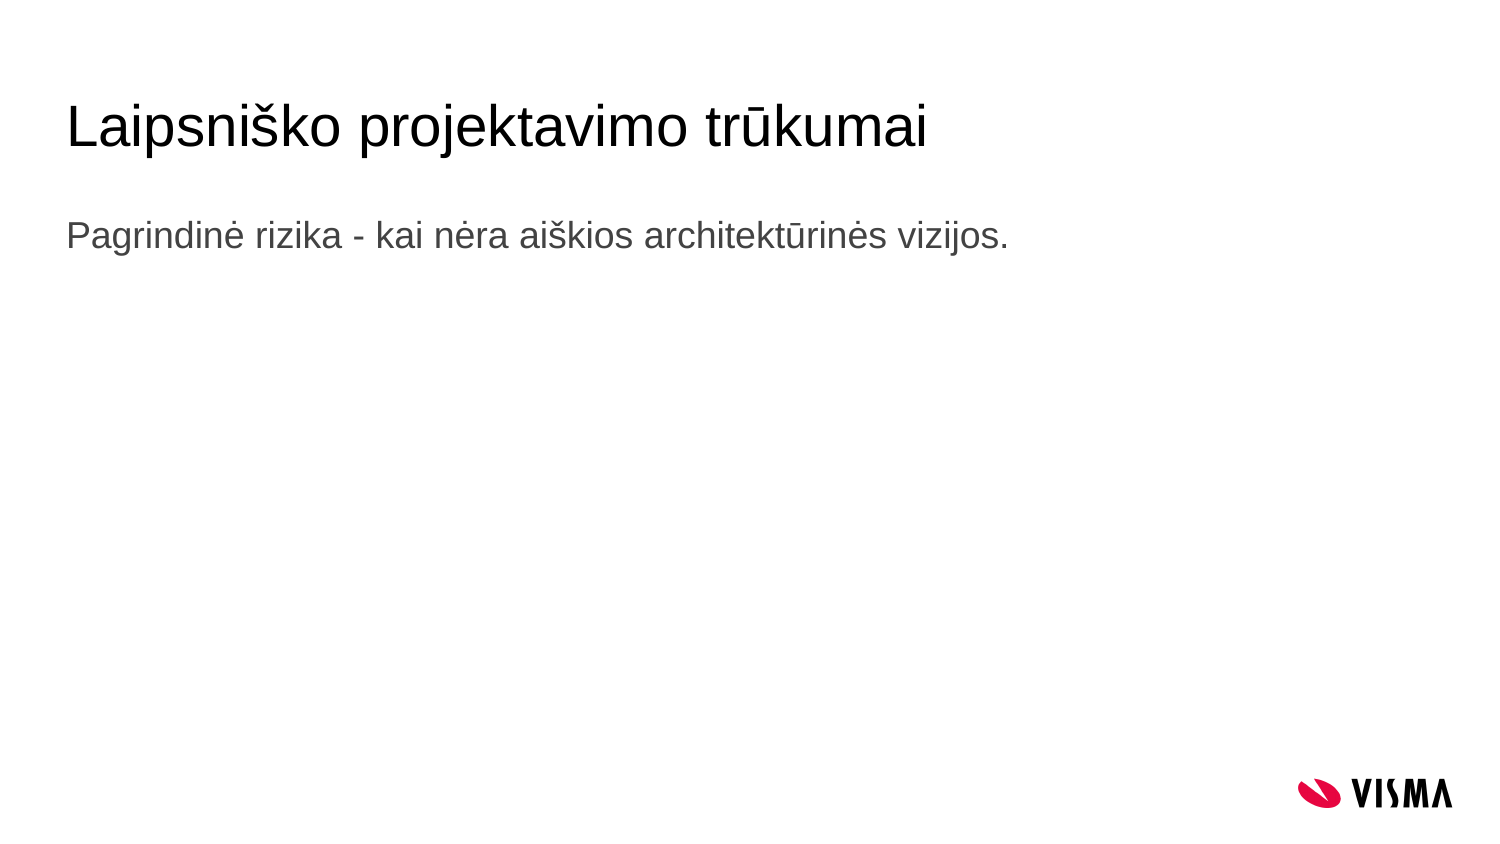

# Laipsniško projektavimo trūkumai
Pagrindinė rizika - kai nėra aiškios architektūrinės vizijos.